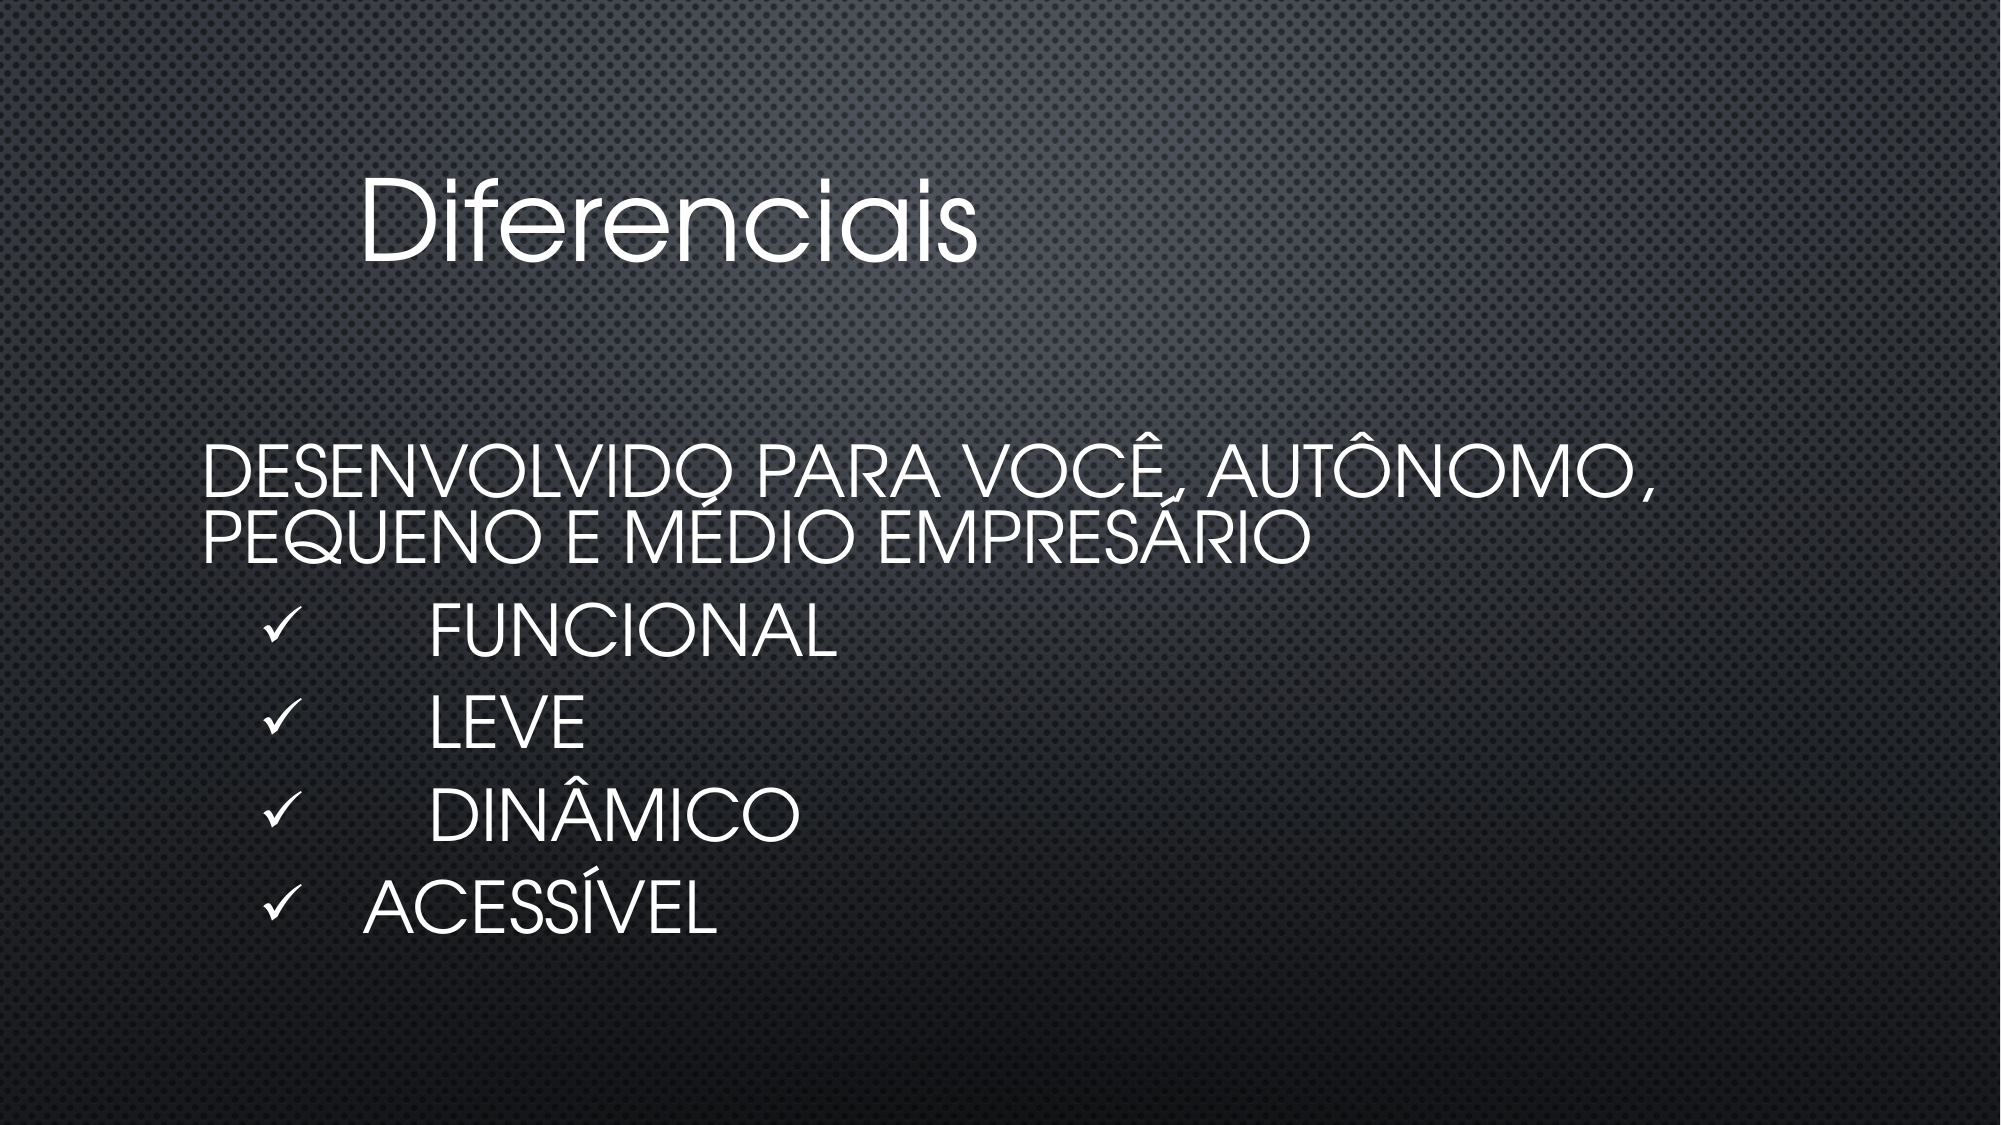

Diferenciais
Desenvolvido para Você, autônomo, pequeno e médio empresário
	Funcional
	Leve
	Dinâmico
   acessível